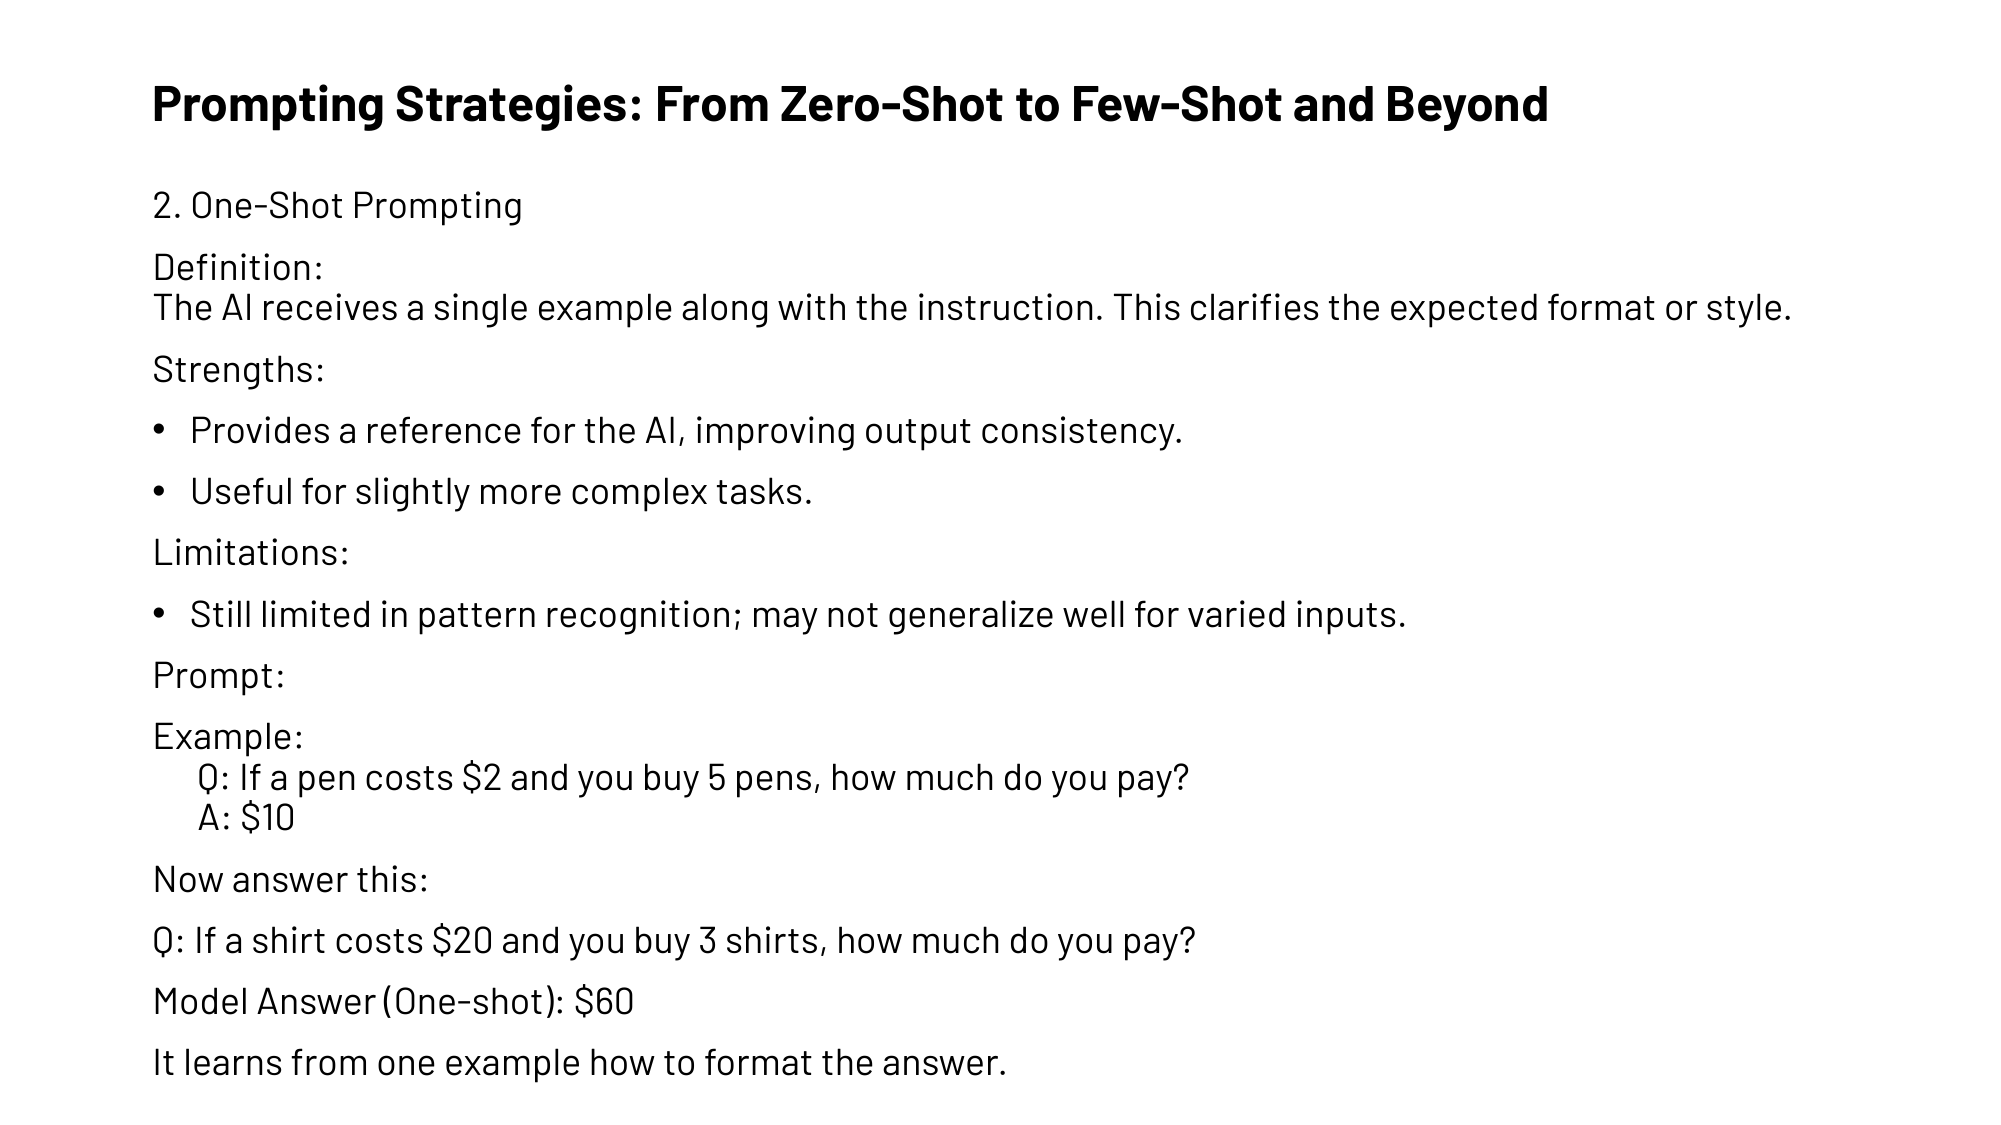

# Prompting Strategies: From Zero-Shot to Few-Shot and Beyond
2. One-Shot Prompting
Definition:
The AI receives a single example along with the instruction. This clarifies the expected format or style.
Strengths:
Provides a reference for the AI, improving output consistency.
Useful for slightly more complex tasks.
Limitations:
Still limited in pattern recognition; may not generalize well for varied inputs.
Prompt:
Example:
 Q: If a pen costs $2 and you buy 5 pens, how much do you pay?
 A: $10
Now answer this:
Q: If a shirt costs $20 and you buy 3 shirts, how much do you pay?
Model Answer (One-shot): $60
It learns from one example how to format the answer.